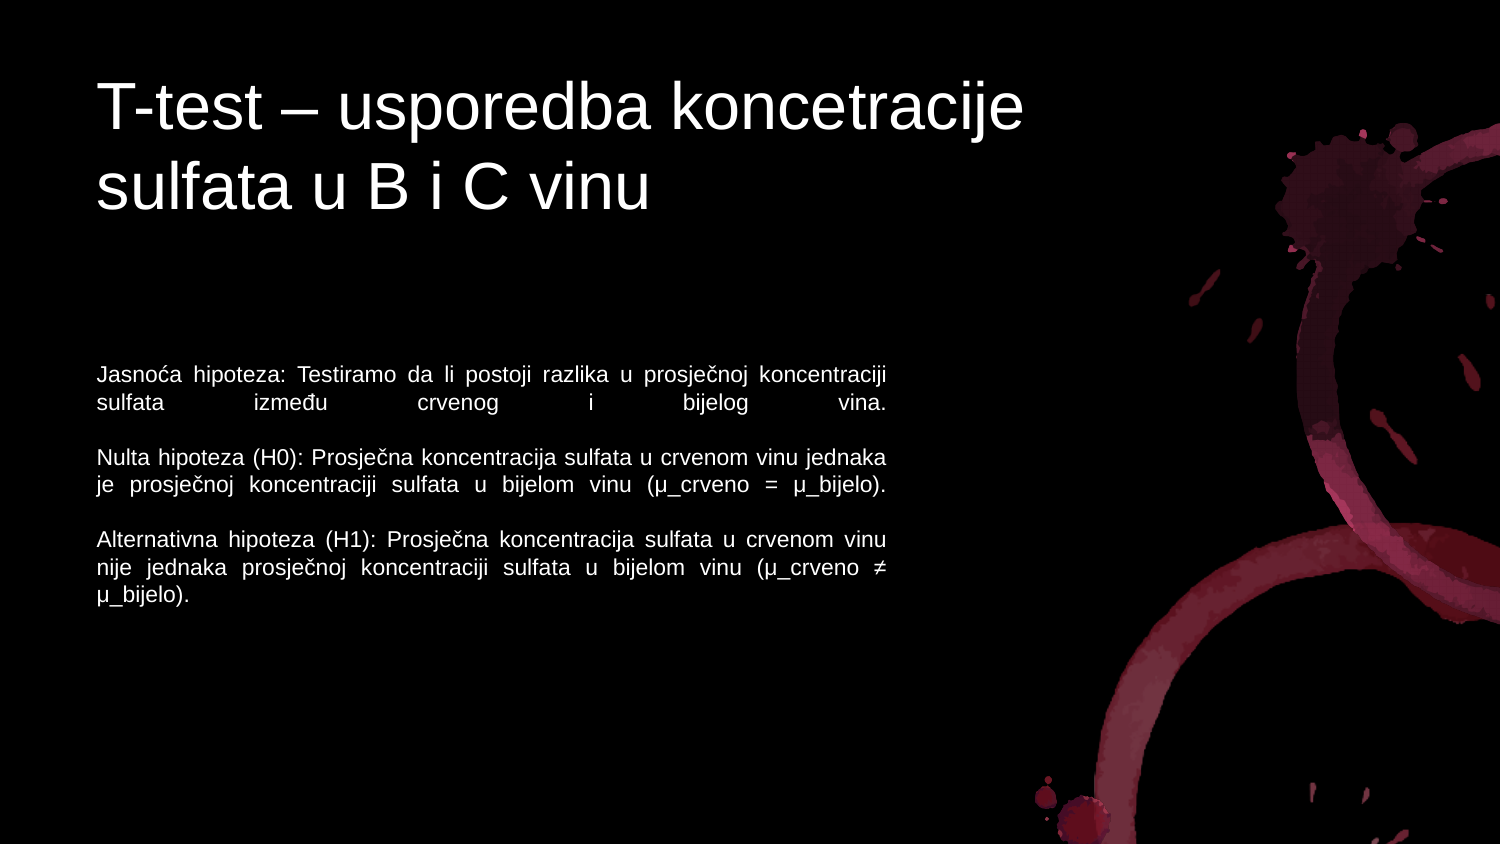

T-test – usporedba koncetracije
sulfata u B i C vinu
# Jasnoća hipoteza: Testiramo da li postoji razlika u prosječnoj koncentraciji sulfata između crvenog i bijelog vina. Nulta hipoteza (H0): Prosječna koncentracija sulfata u crvenom vinu jednaka je prosječnoj koncentraciji sulfata u bijelom vinu (μ_crveno = μ_bijelo). Alternativna hipoteza (H1): Prosječna koncentracija sulfata u crvenom vinu nije jednaka prosječnoj koncentraciji sulfata u bijelom vinu (μ_crveno ≠ μ_bijelo).